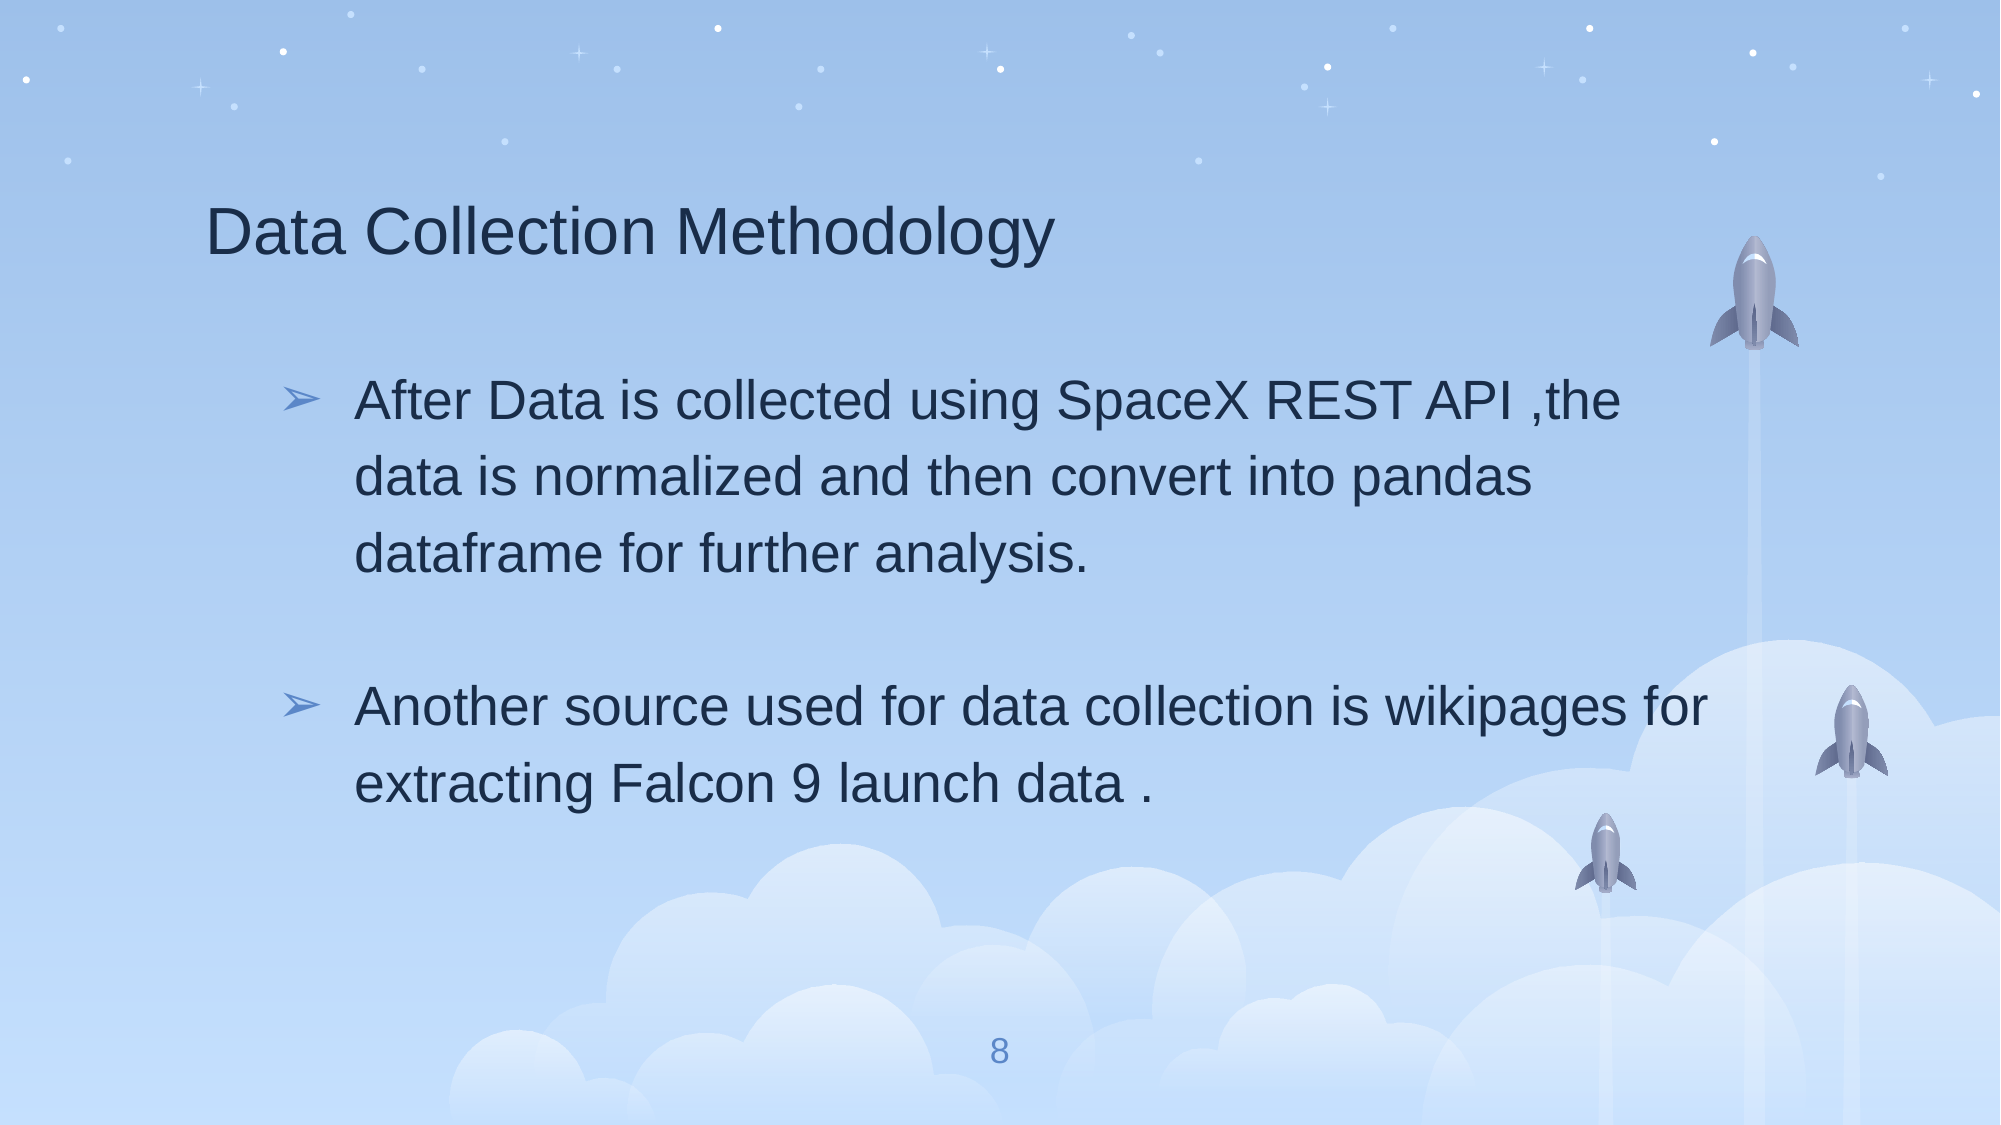

# Data Collection Methodology

After Data is collected using SpaceX REST API ,the data is normalized and then convert into pandas dataframe for further analysis.

Another source used for data collection is wikipages for extracting Falcon 9 launch data .

8